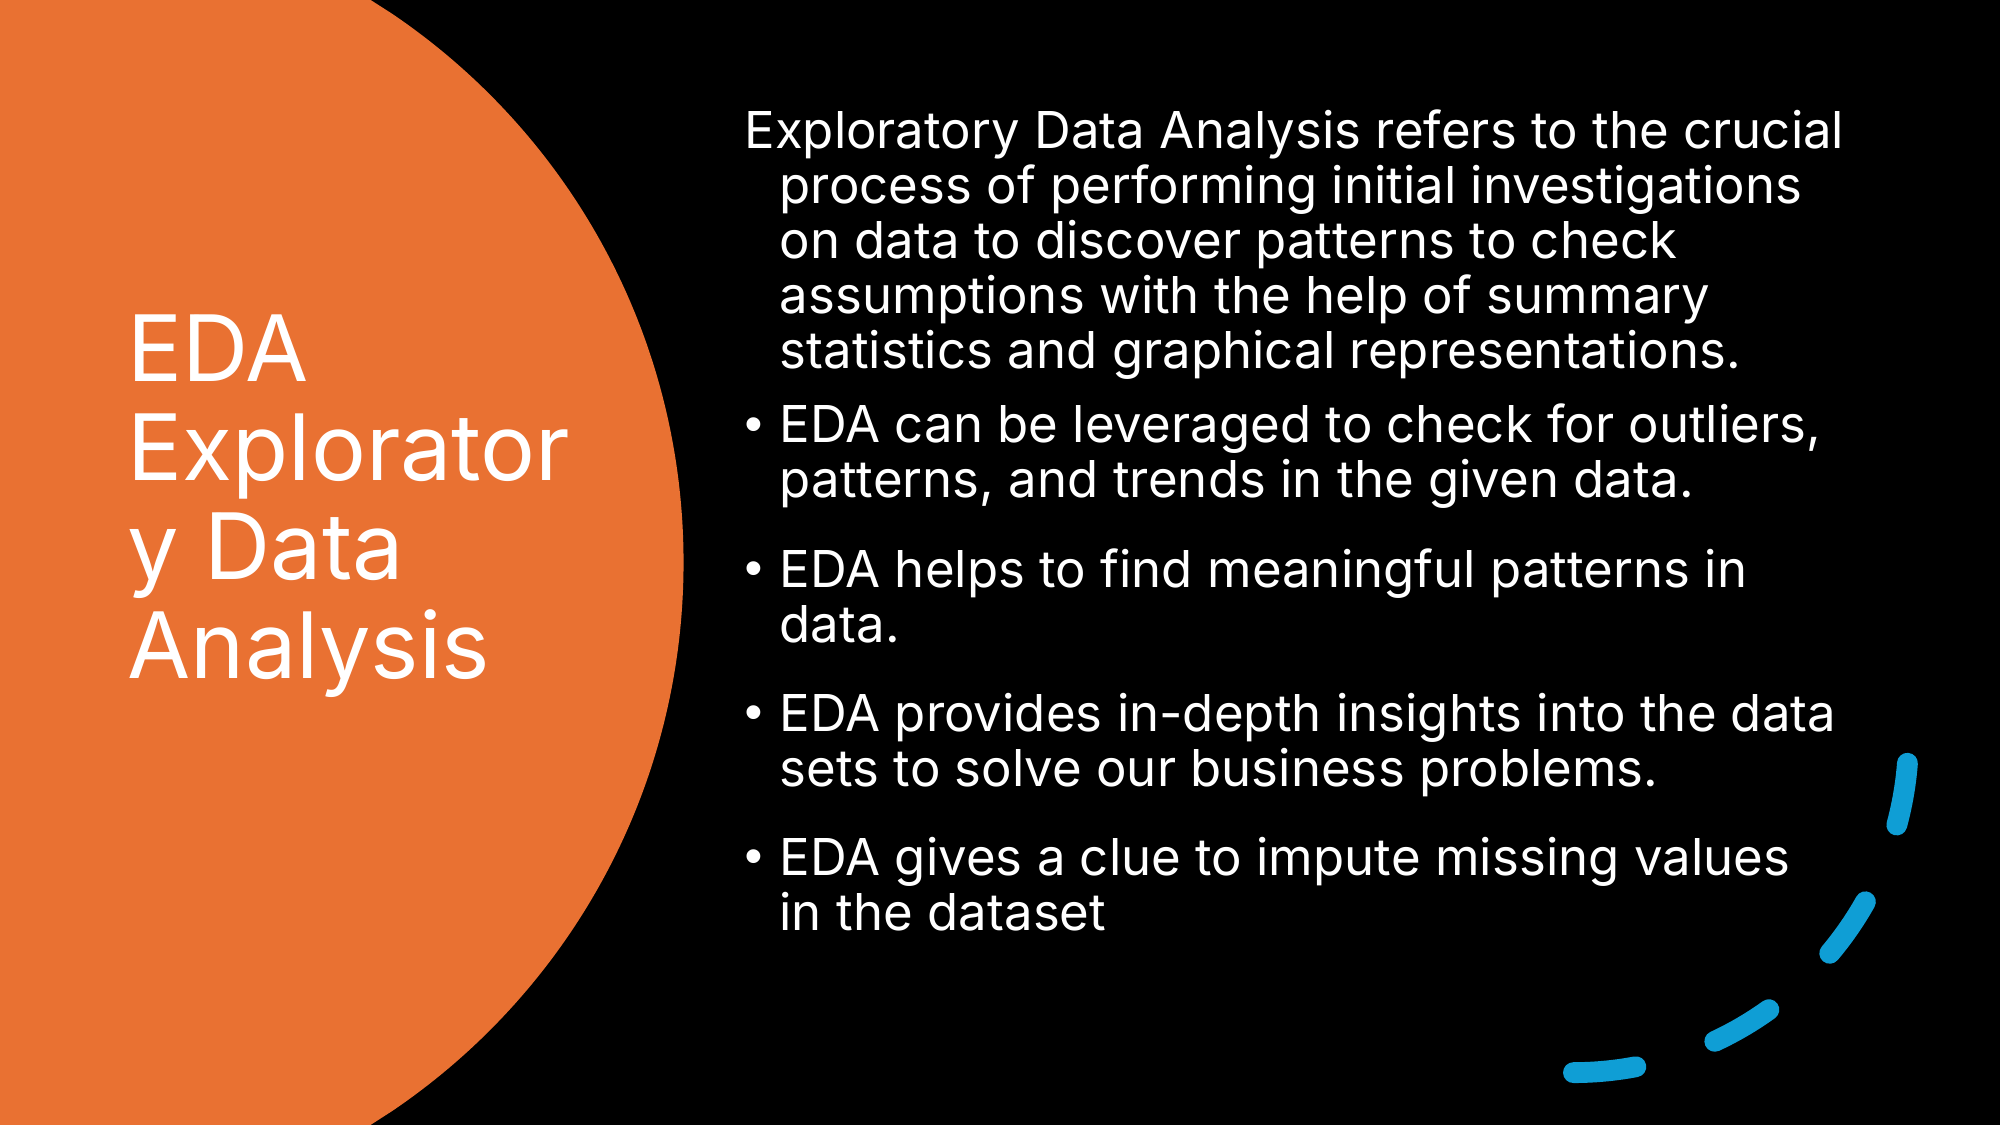

Exploratory Data Analysis refers to the crucial process of performing initial investigations on data to discover patterns to check assumptions with the help of summary statistics and graphical representations.
EDA can be leveraged to check for outliers, patterns, and trends in the given data.
EDA helps to find meaningful patterns in data.
EDA provides in-depth insights into the data sets to solve our business problems.
EDA gives a clue to impute missing values in the dataset

# EDA Exploratory Data Analysis